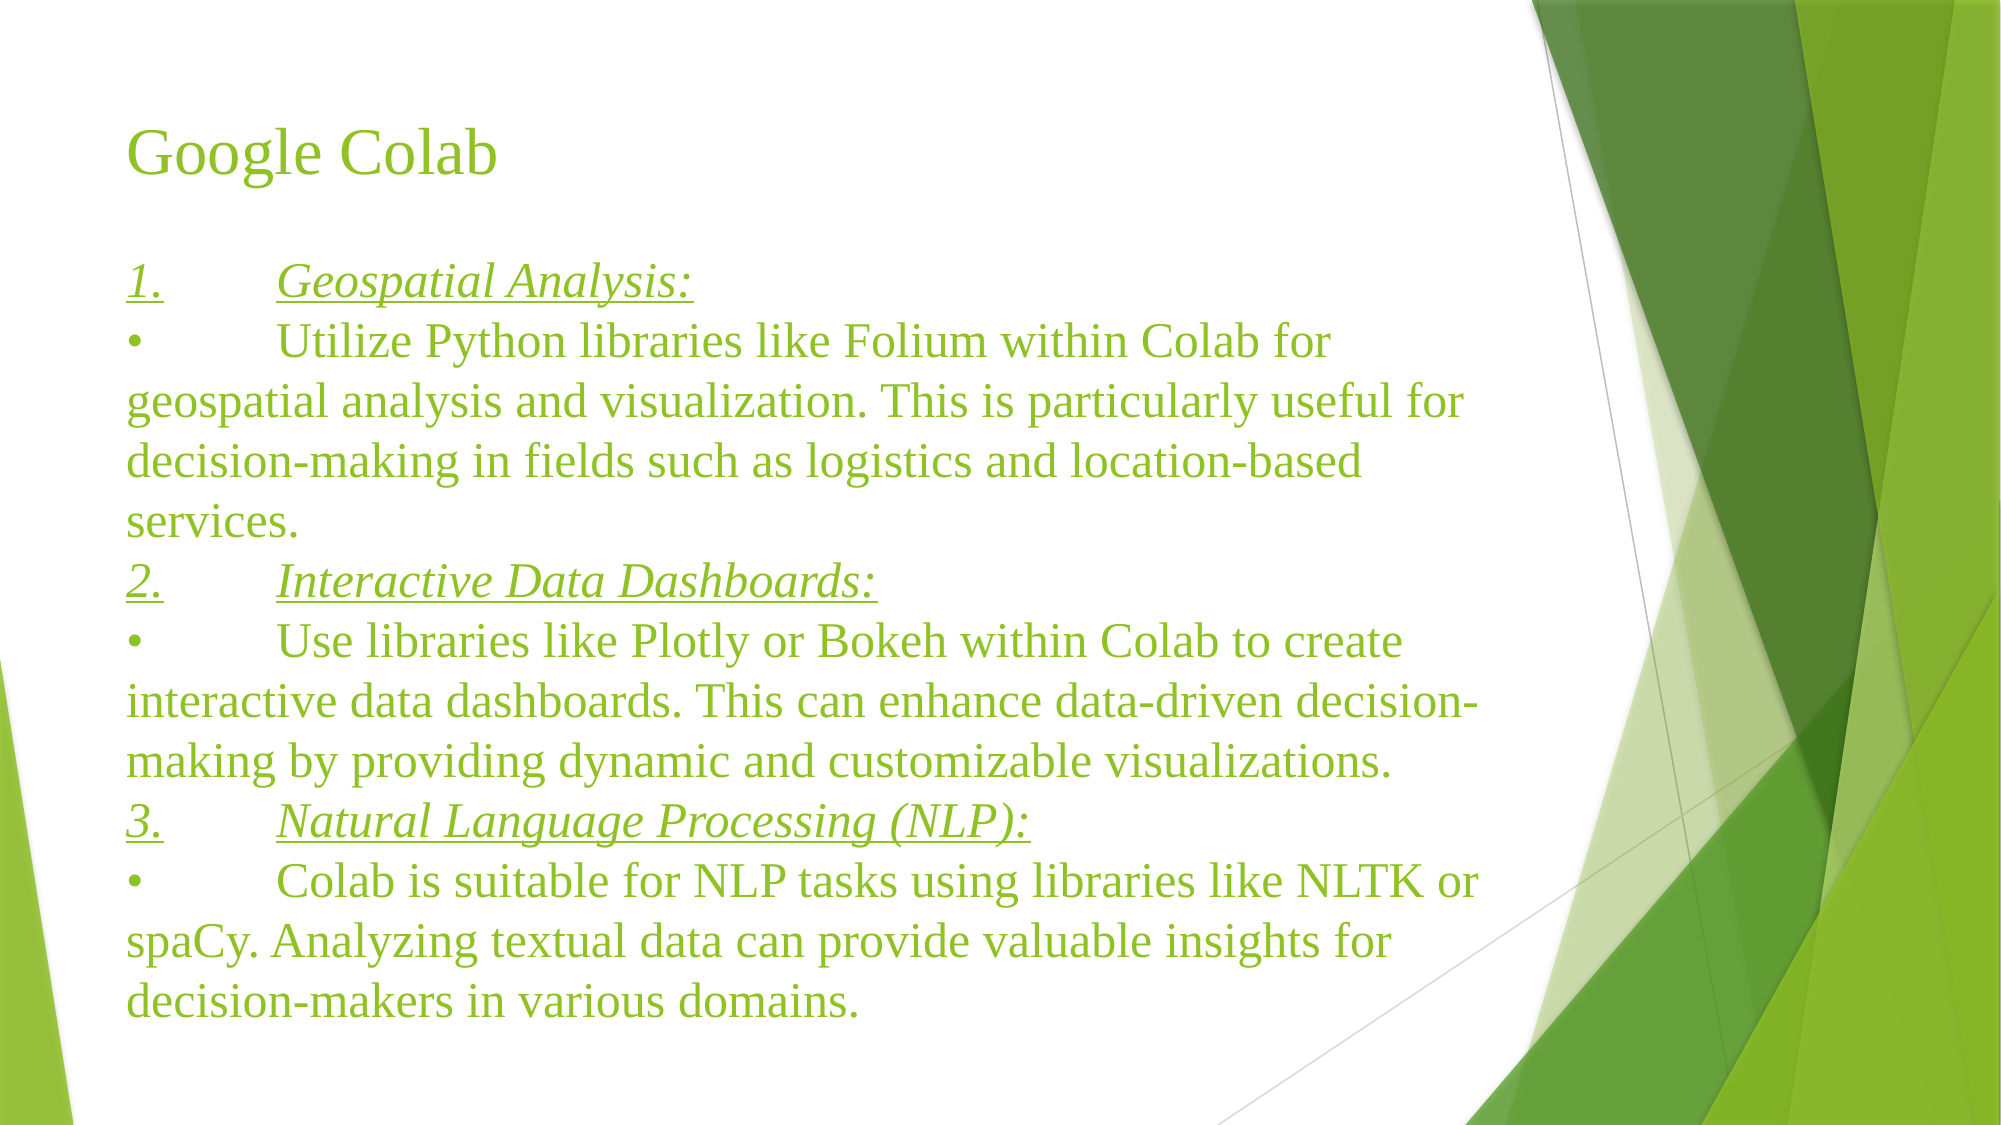

# Google Colab 1.	Geospatial Analysis: •	Utilize Python libraries like Folium within Colab for geospatial analysis and visualization. This is particularly useful for decision-making in fields such as logistics and location-based services. 2.	Interactive Data Dashboards: •	Use libraries like Plotly or Bokeh within Colab to create interactive data dashboards. This can enhance data-driven decision-making by providing dynamic and customizable visualizations. 3.	Natural Language Processing (NLP): •	Colab is suitable for NLP tasks using libraries like NLTK or spaCy. Analyzing textual data can provide valuable insights for decision-makers in various domains.